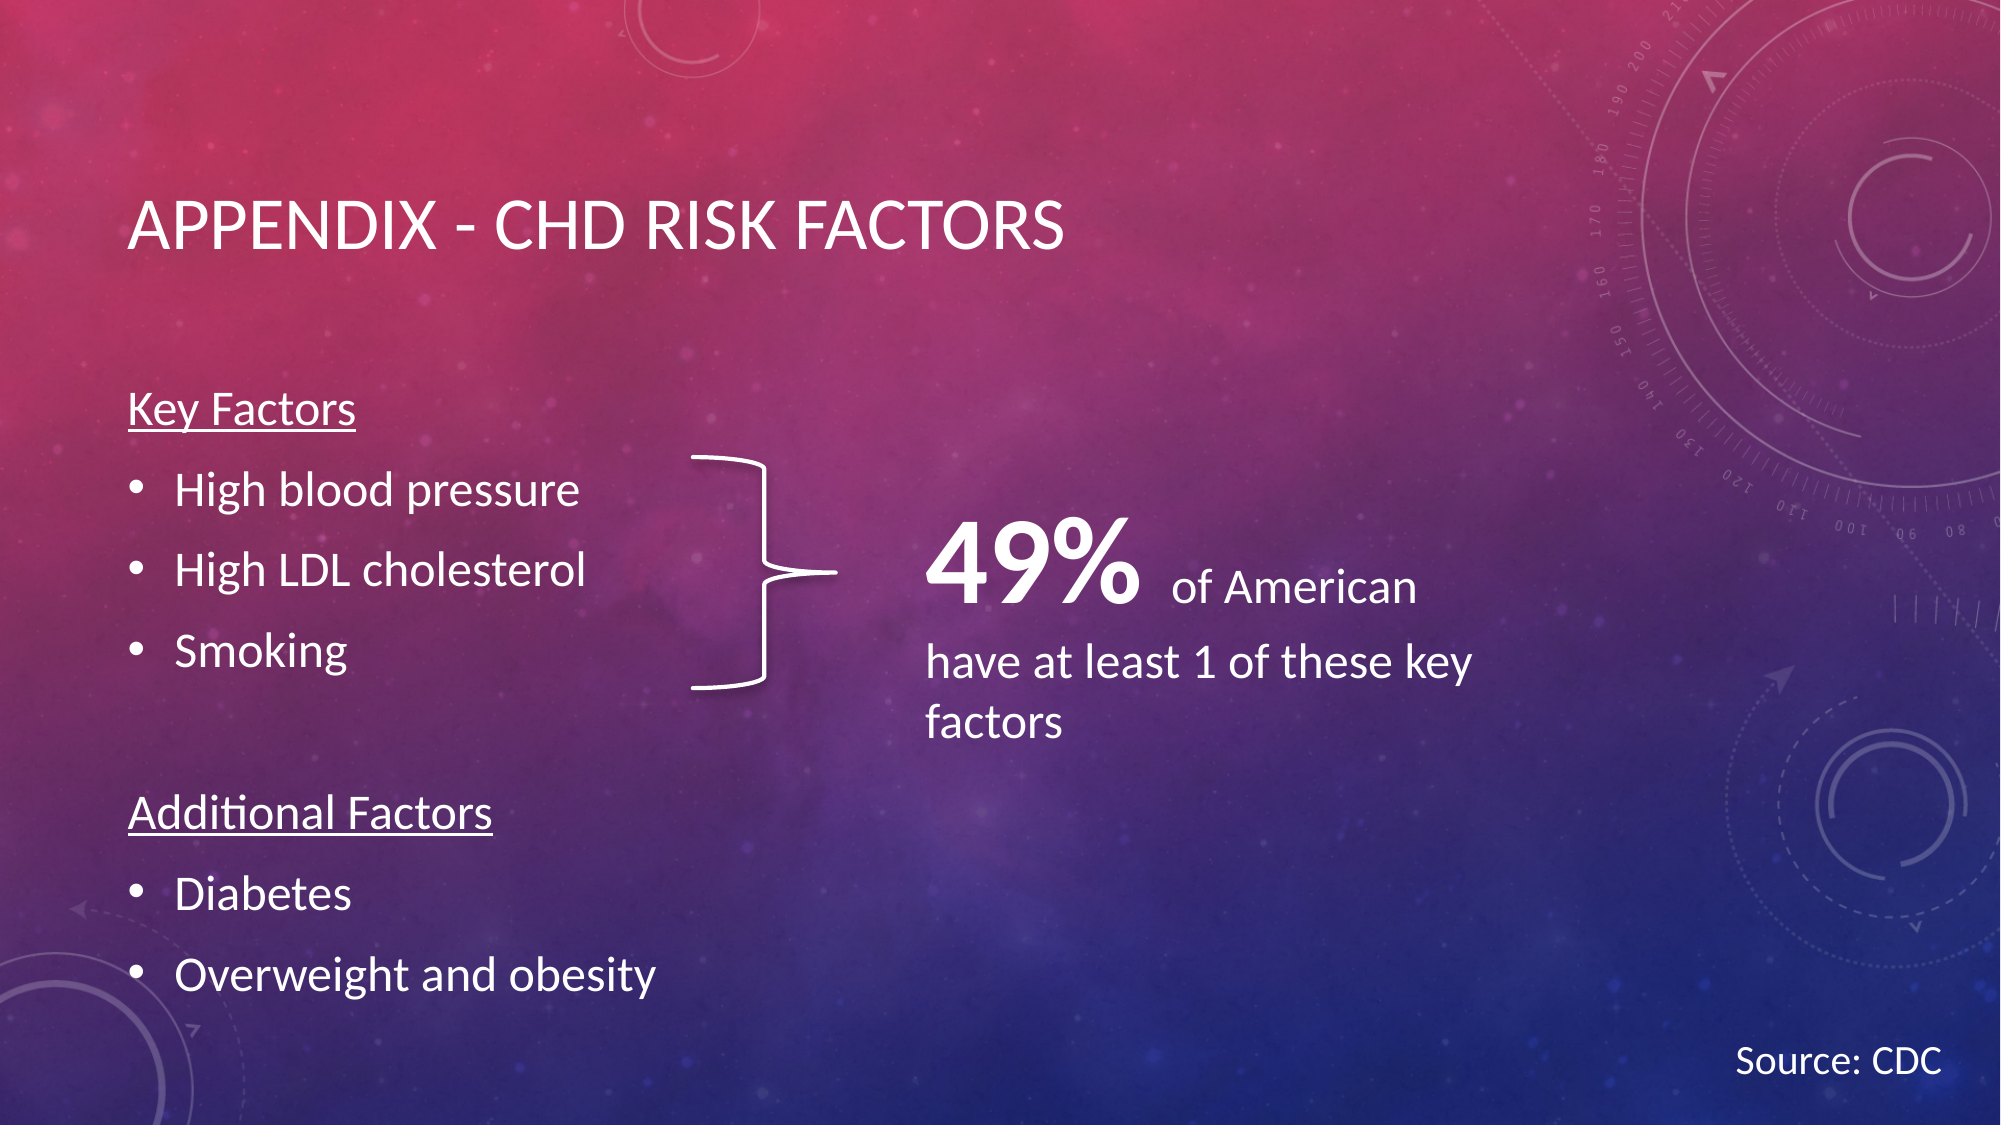

# Appendix - CHD Risk Factors
Key Factors
High blood pressure
High LDL cholesterol
Smoking

Additional Factors
Diabetes
Overweight and obesity

49% of American have at least 1 of these key factors
Source: CDC